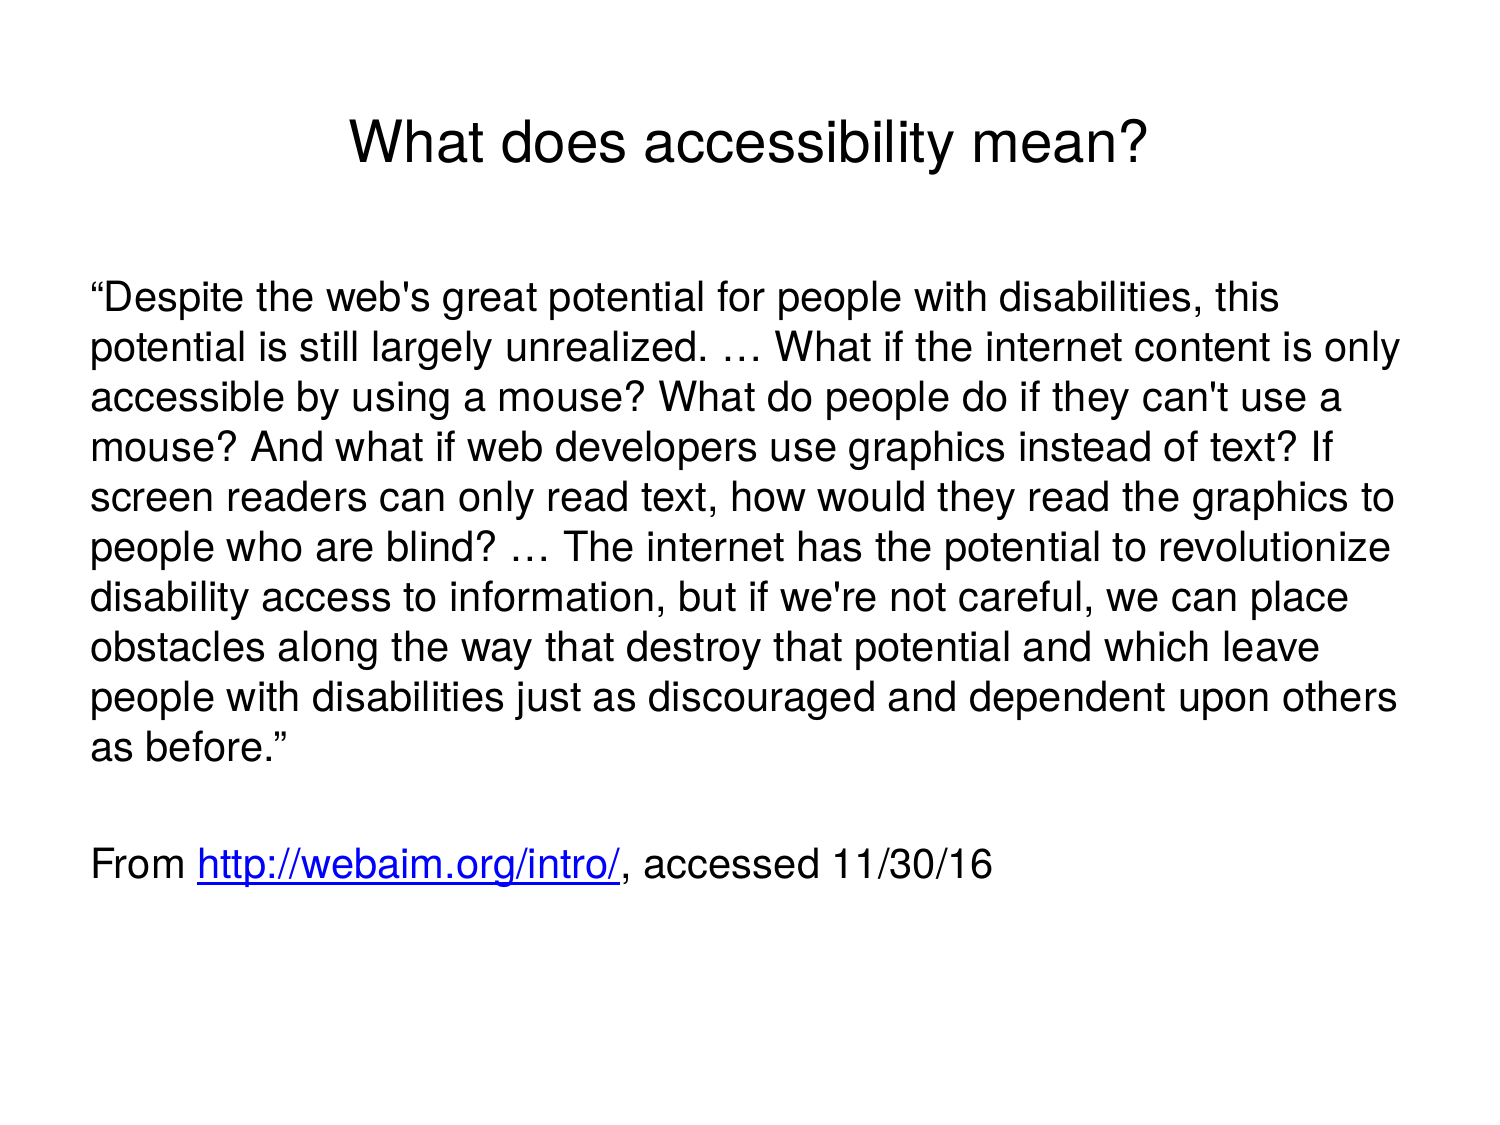

# What does accessibility mean?
“Despite the web's great potential for people with disabilities, this potential is still largely unrealized. … What if the internet content is only accessible by using a mouse? What do people do if they can't use a mouse? And what if web developers use graphics instead of text? If screen readers can only read text, how would they read the graphics to people who are blind? … The internet has the potential to revolutionize disability access to information, but if we're not careful, we can place obstacles along the way that destroy that potential and which leave people with disabilities just as discouraged and dependent upon others as before.”

From http://webaim.org/intro/, accessed 11/30/16